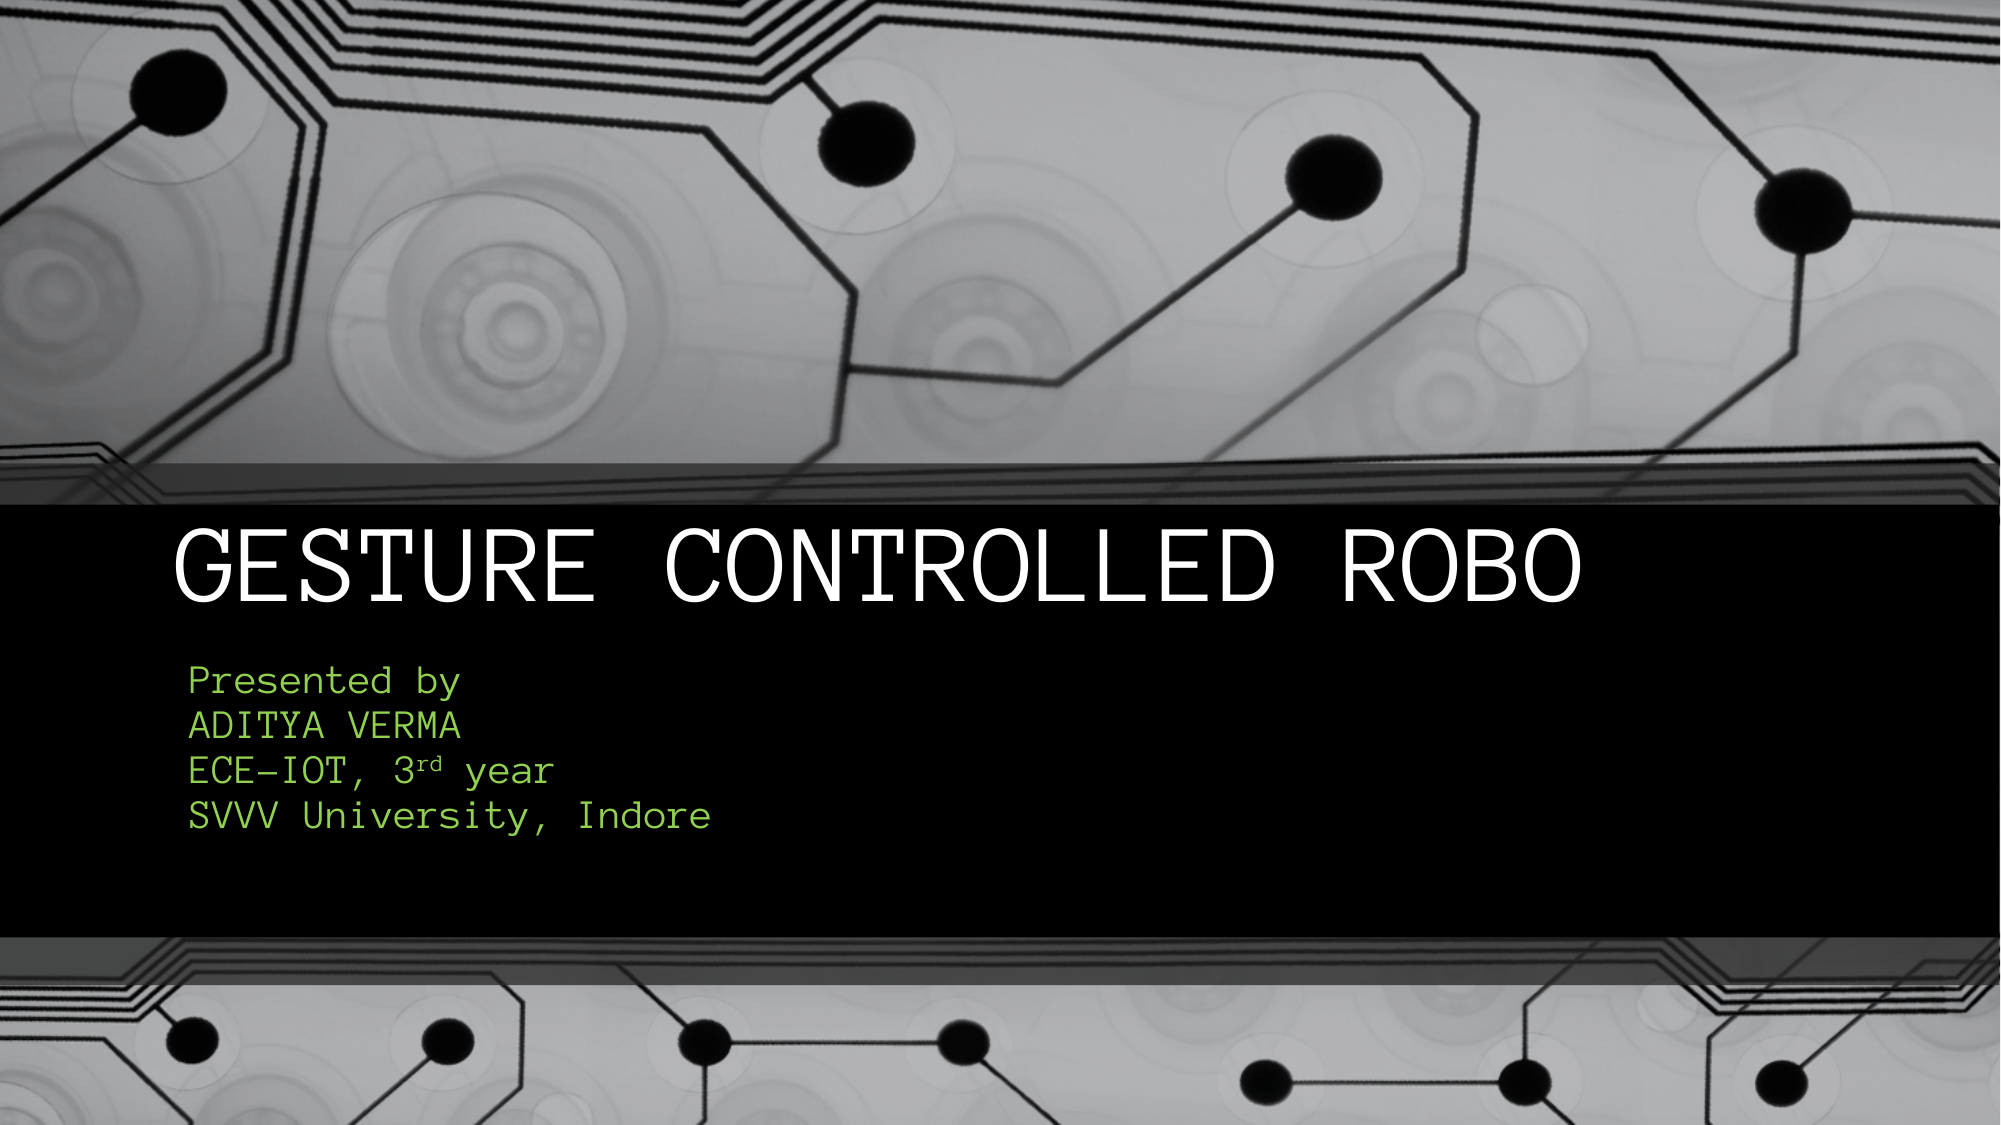

# GESTURE CONTROLLED ROBO
Presented by
ADITYA VERMA
ECE-IOT, 3rd year
SVVV University, Indore